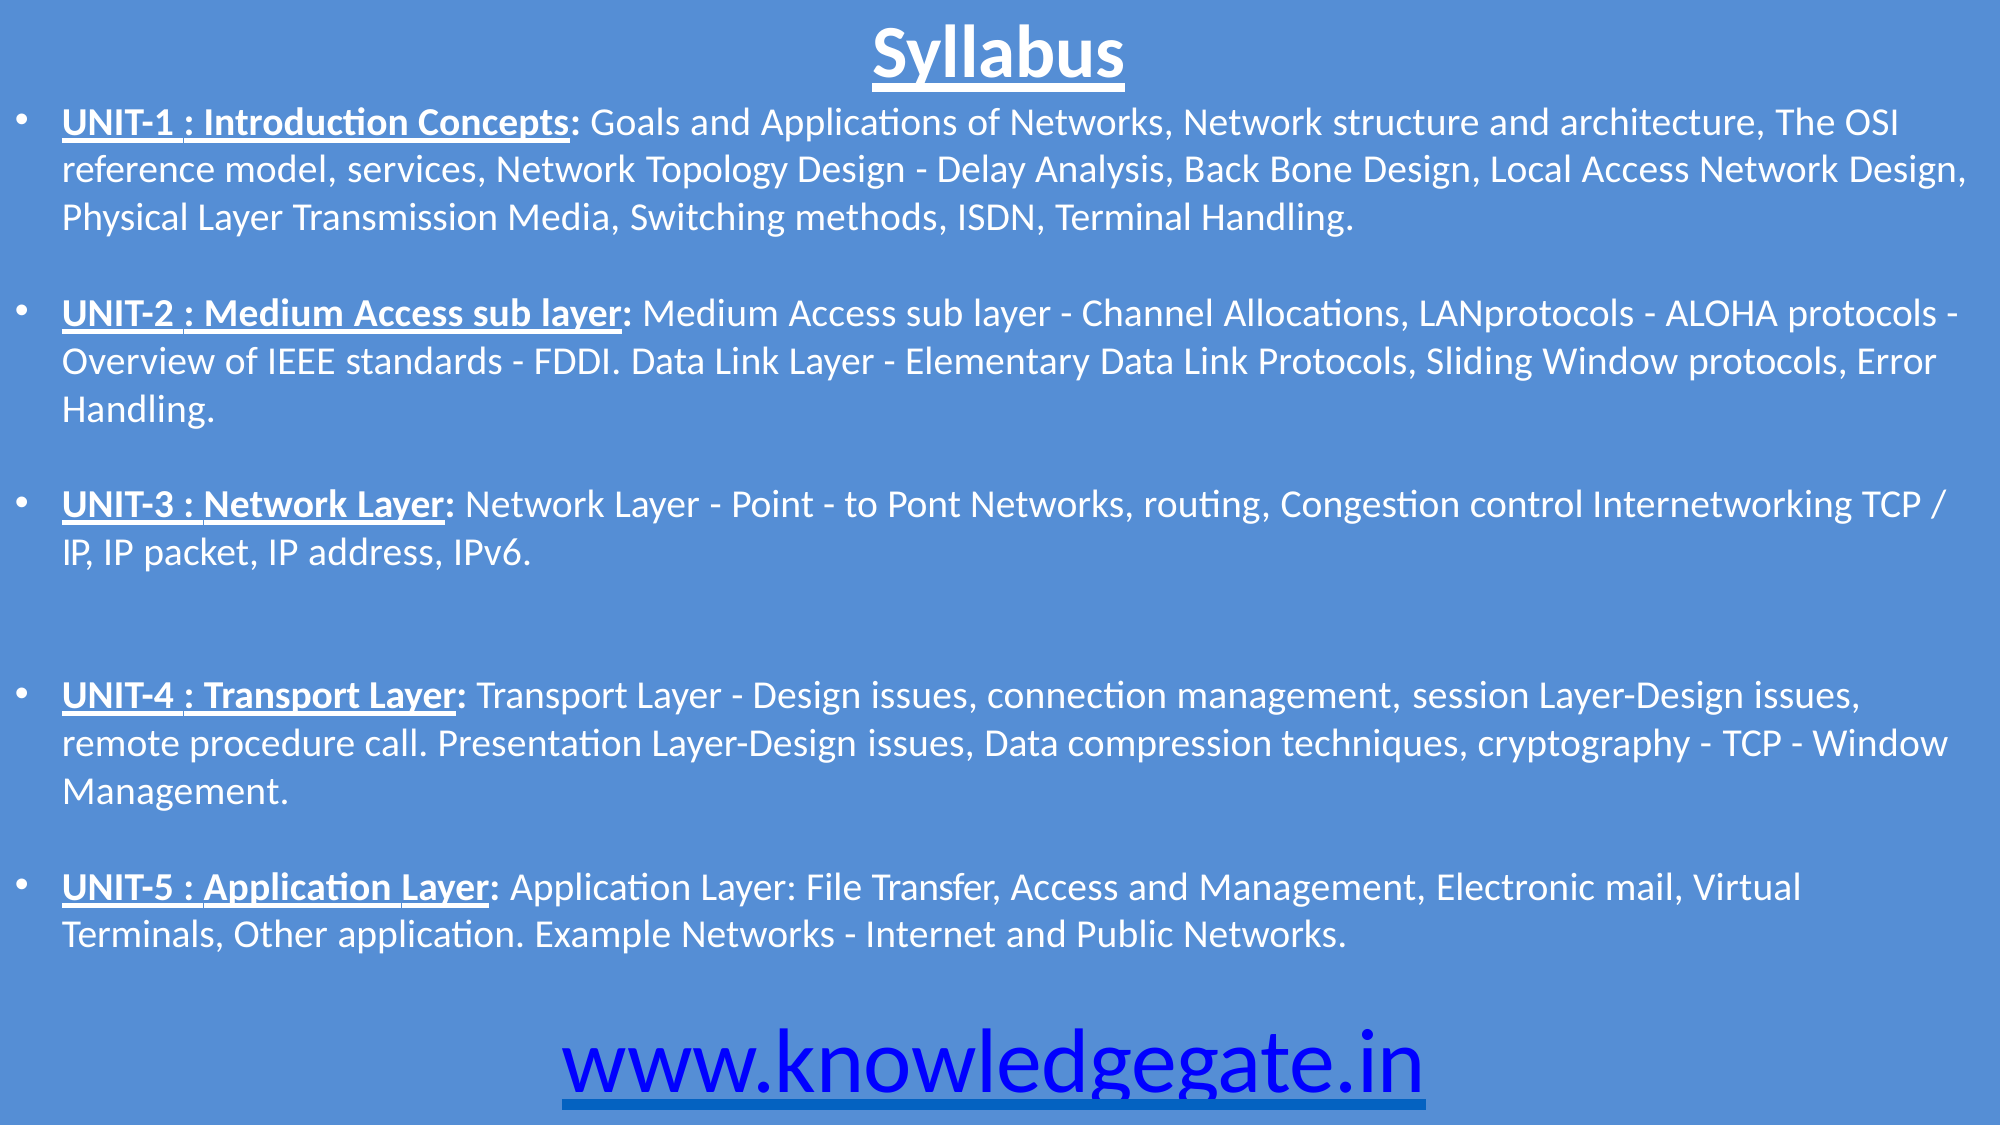

# Syllabus
UNIT-1 : Introduction Concepts: Goals and Applications of Networks, Network structure and architecture, The OSI  reference model, services, Network Topology Design - Delay Analysis, Back Bone Design, Local Access Network Design,  Physical Layer Transmission Media, Switching methods, ISDN, Terminal Handling.

UNIT-2 : Medium Access sub layer: Medium Access sub layer - Channel Allocations, LANprotocols - ALOHA protocols -  Overview of IEEE standards - FDDI. Data Link Layer - Elementary Data Link Protocols, Sliding Window protocols, Error  Handling.

UNIT-3 : Network Layer: Network Layer - Point - to Pont Networks, routing, Congestion control Internetworking TCP /
IP, IP packet, IP address, IPv6.

UNIT-4 : Transport Layer: Transport Layer - Design issues, connection management, session Layer-Design issues,  remote procedure call. Presentation Layer-Design issues, Data compression techniques, cryptography - TCP - Window  Management.

UNIT-5 : Application Layer: Application Layer: File Transfer, Access and Management, Electronic mail, Virtual  Terminals, Other application. Example Networks - Internet and Public Networks.
www.knowledgegate.in